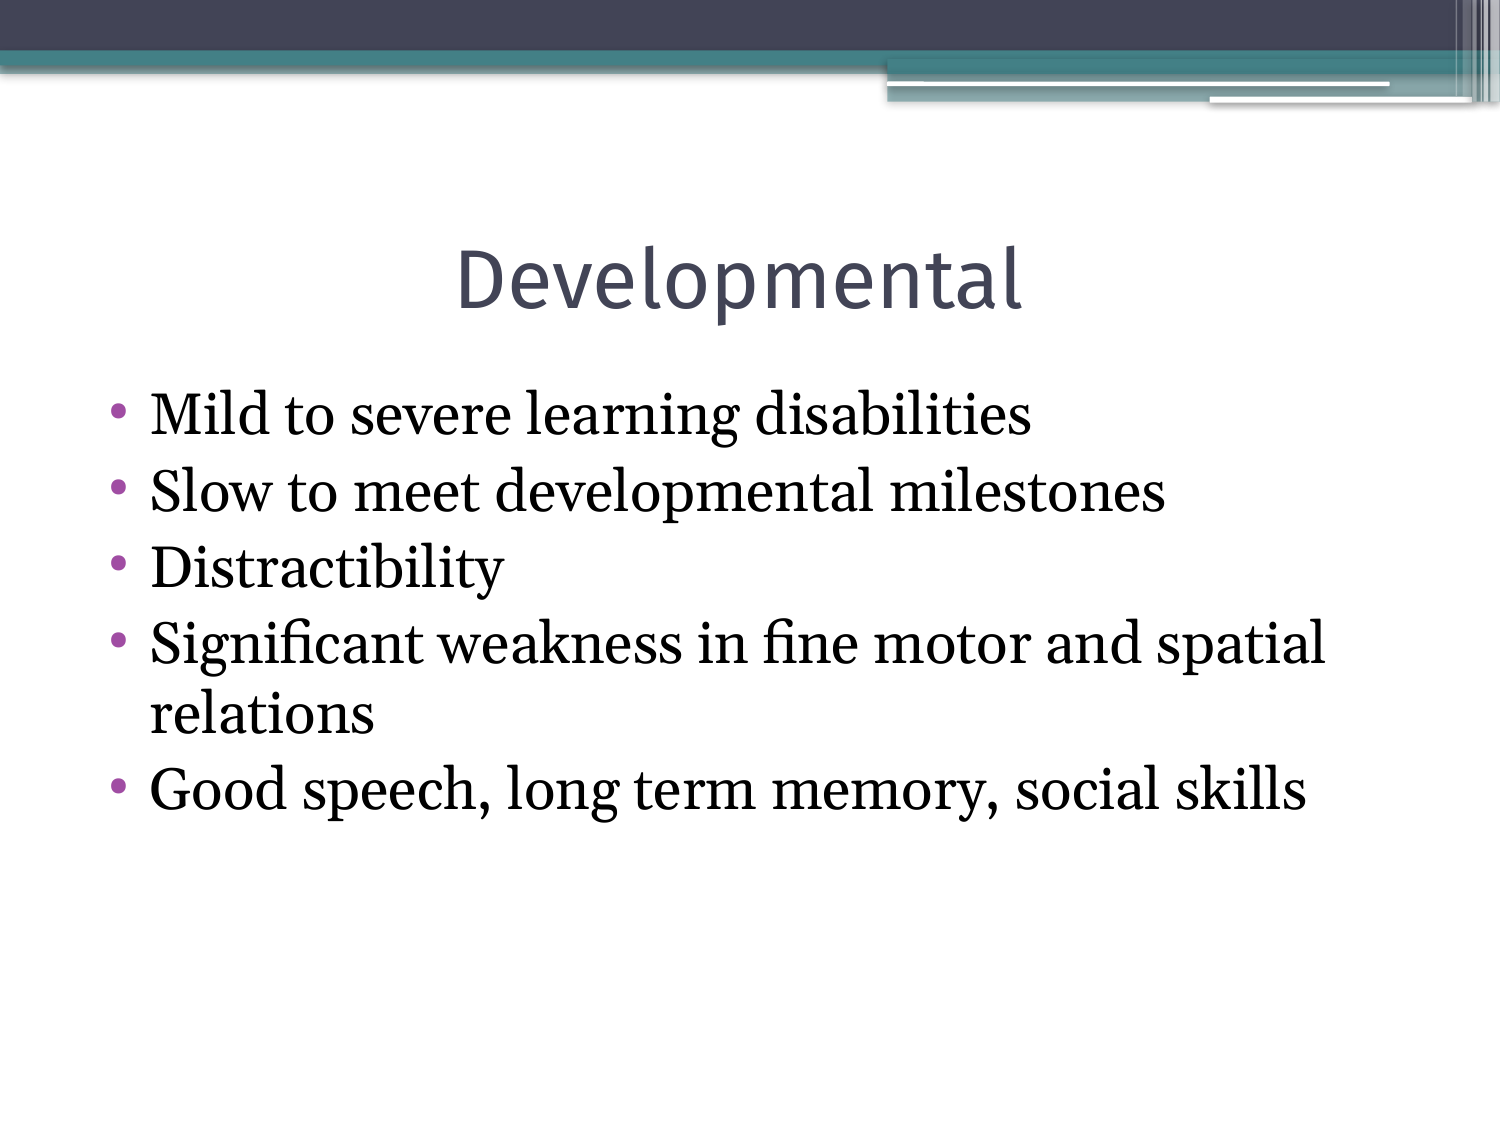

# Developmental
Mild to severe learning disabilities
Slow to meet developmental milestones
Distractibility
Significant weakness in fine motor and spatial relations
Good speech, long term memory, social skills